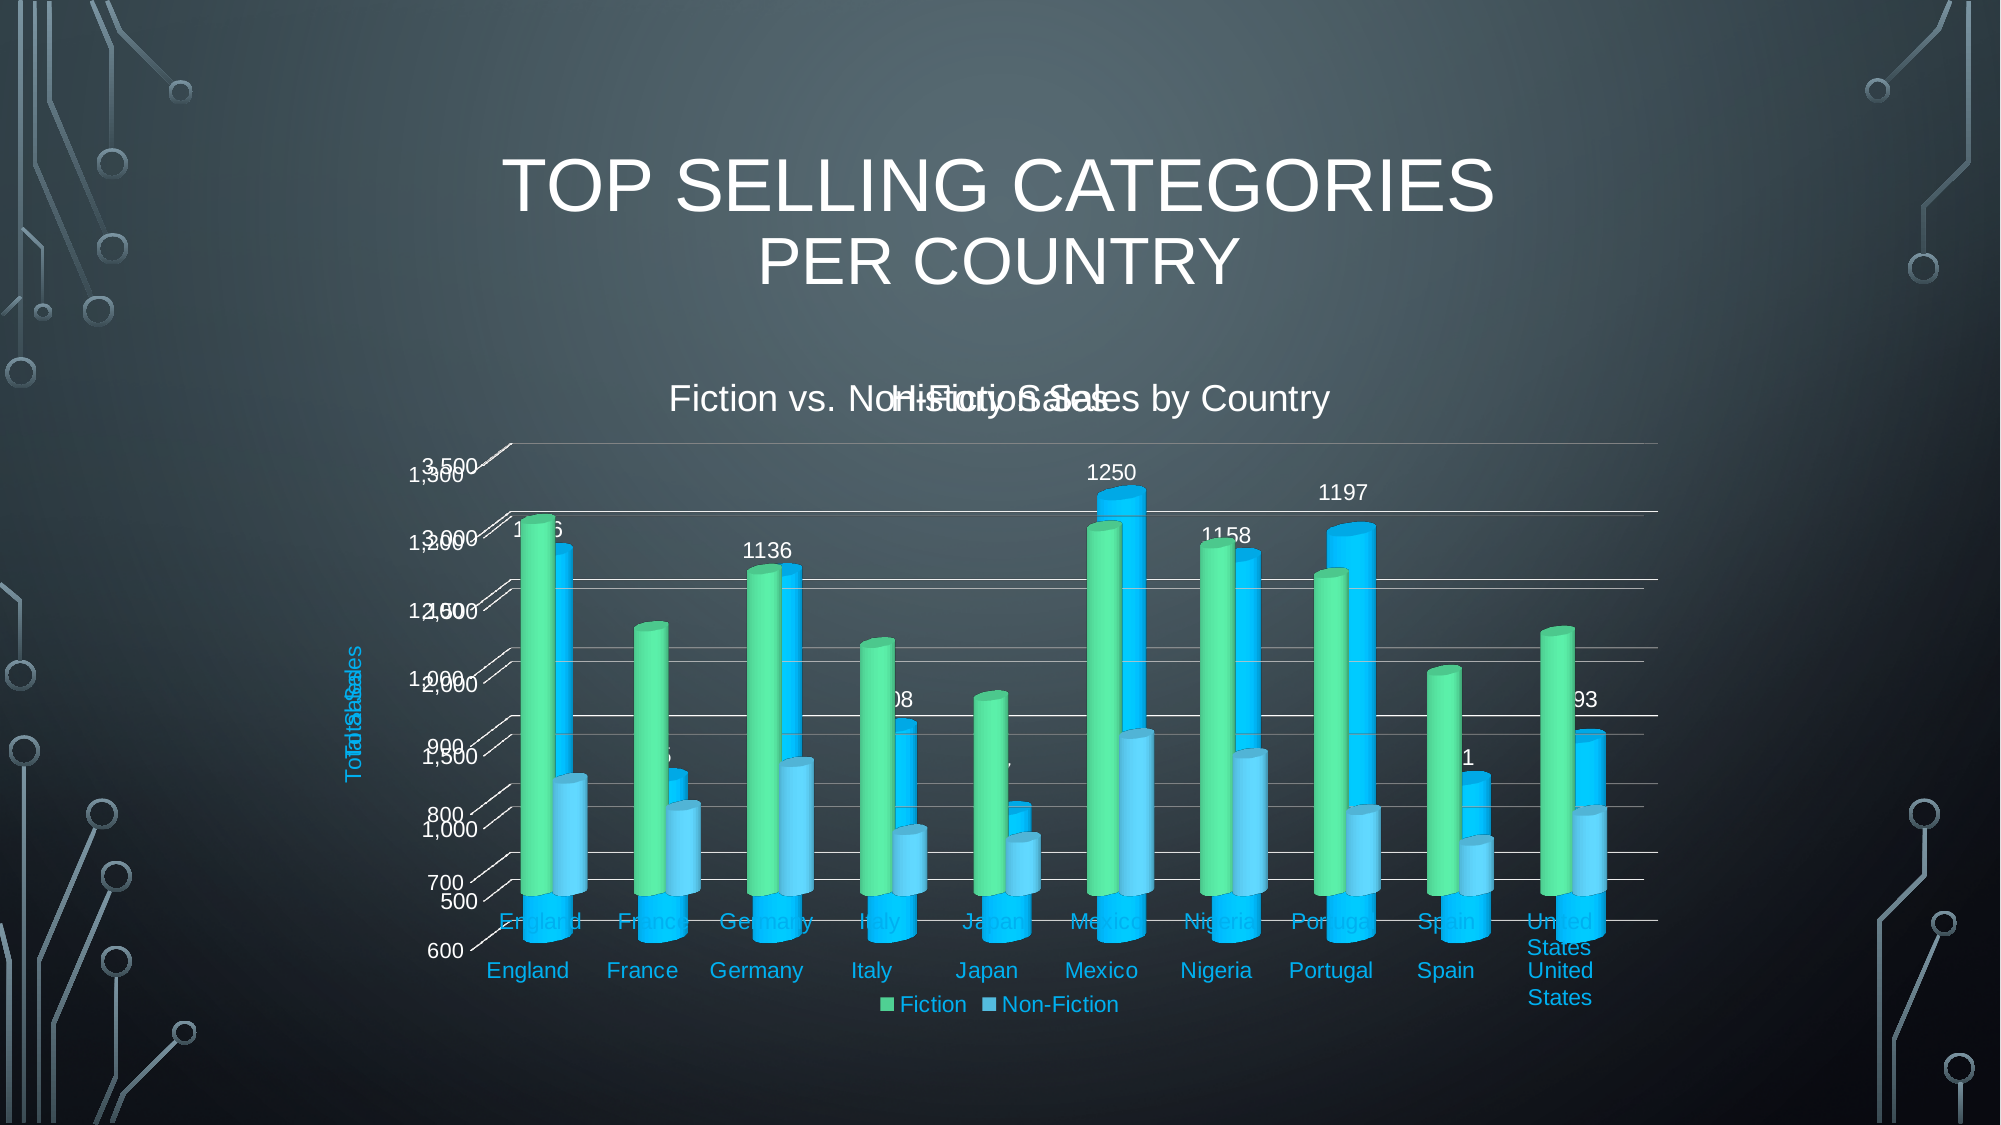

# Top Selling Categories Per Country

[unsupported chart]

[unsupported chart]